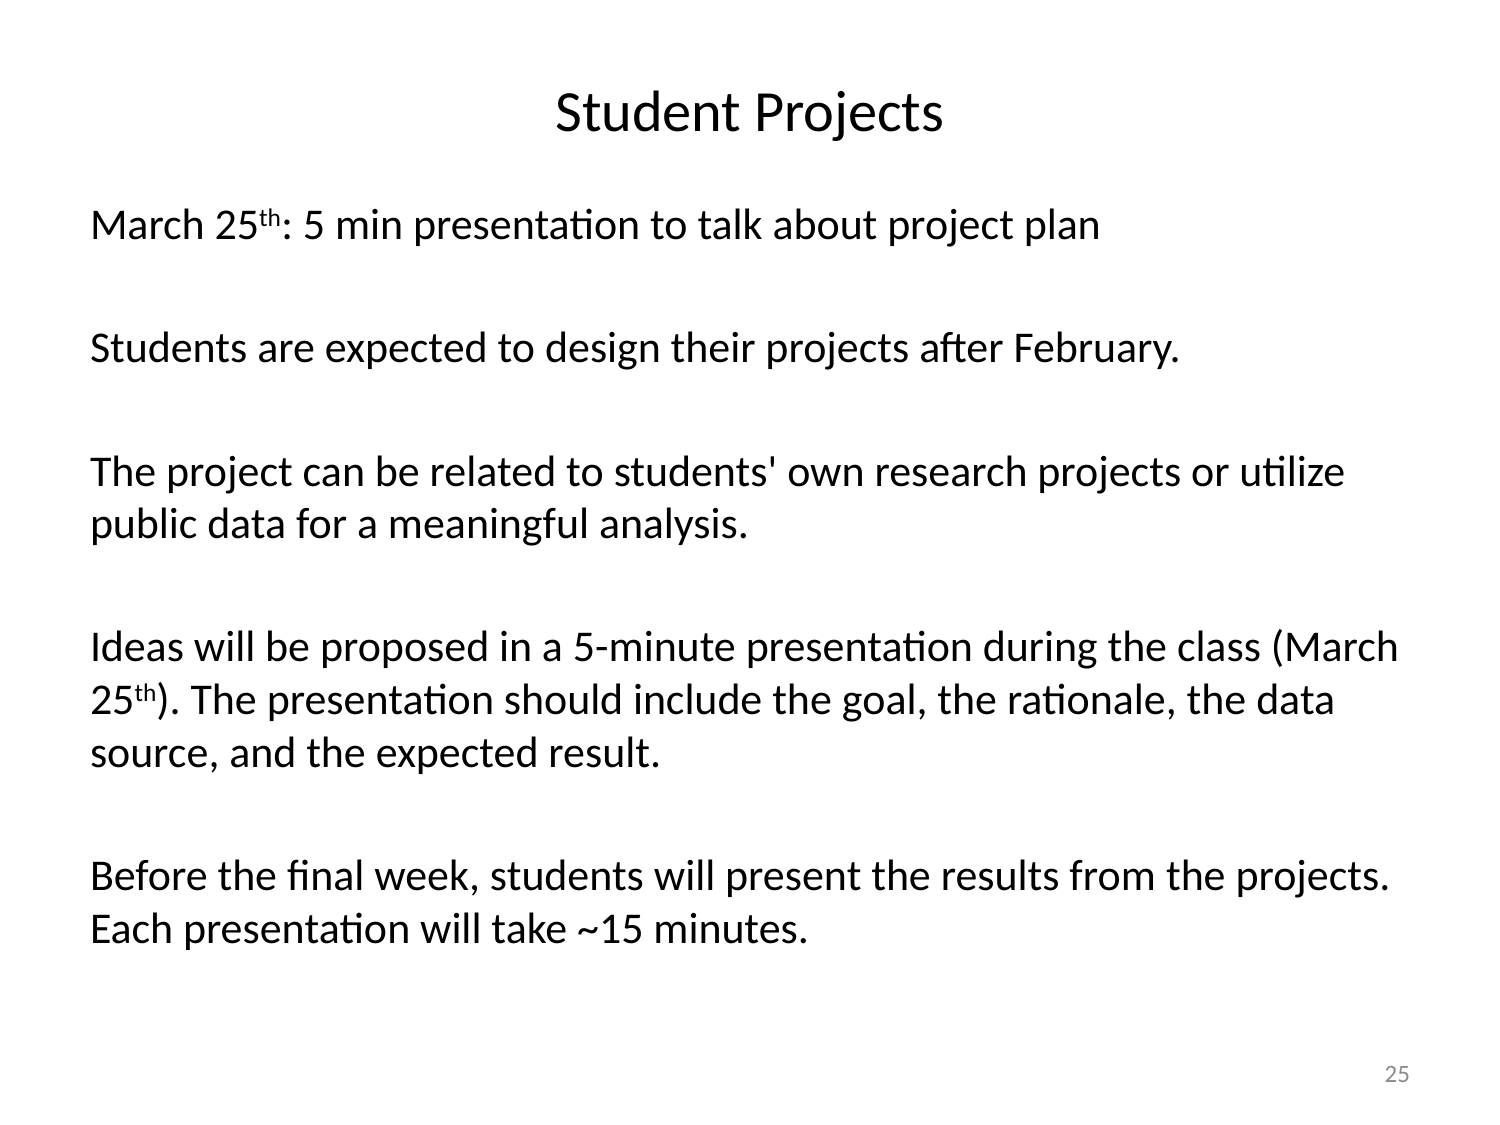

# Student Projects
March 25th: 5 min presentation to talk about project plan

Students are expected to design their projects after February.

The project can be related to students' own research projects or utilize public data for a meaningful analysis.

Ideas will be proposed in a 5-minute presentation during the class (March 25th). The presentation should include the goal, the rationale, the data source, and the expected result.

Before the final week, students will present the results from the projects. Each presentation will take ~15 minutes.
25